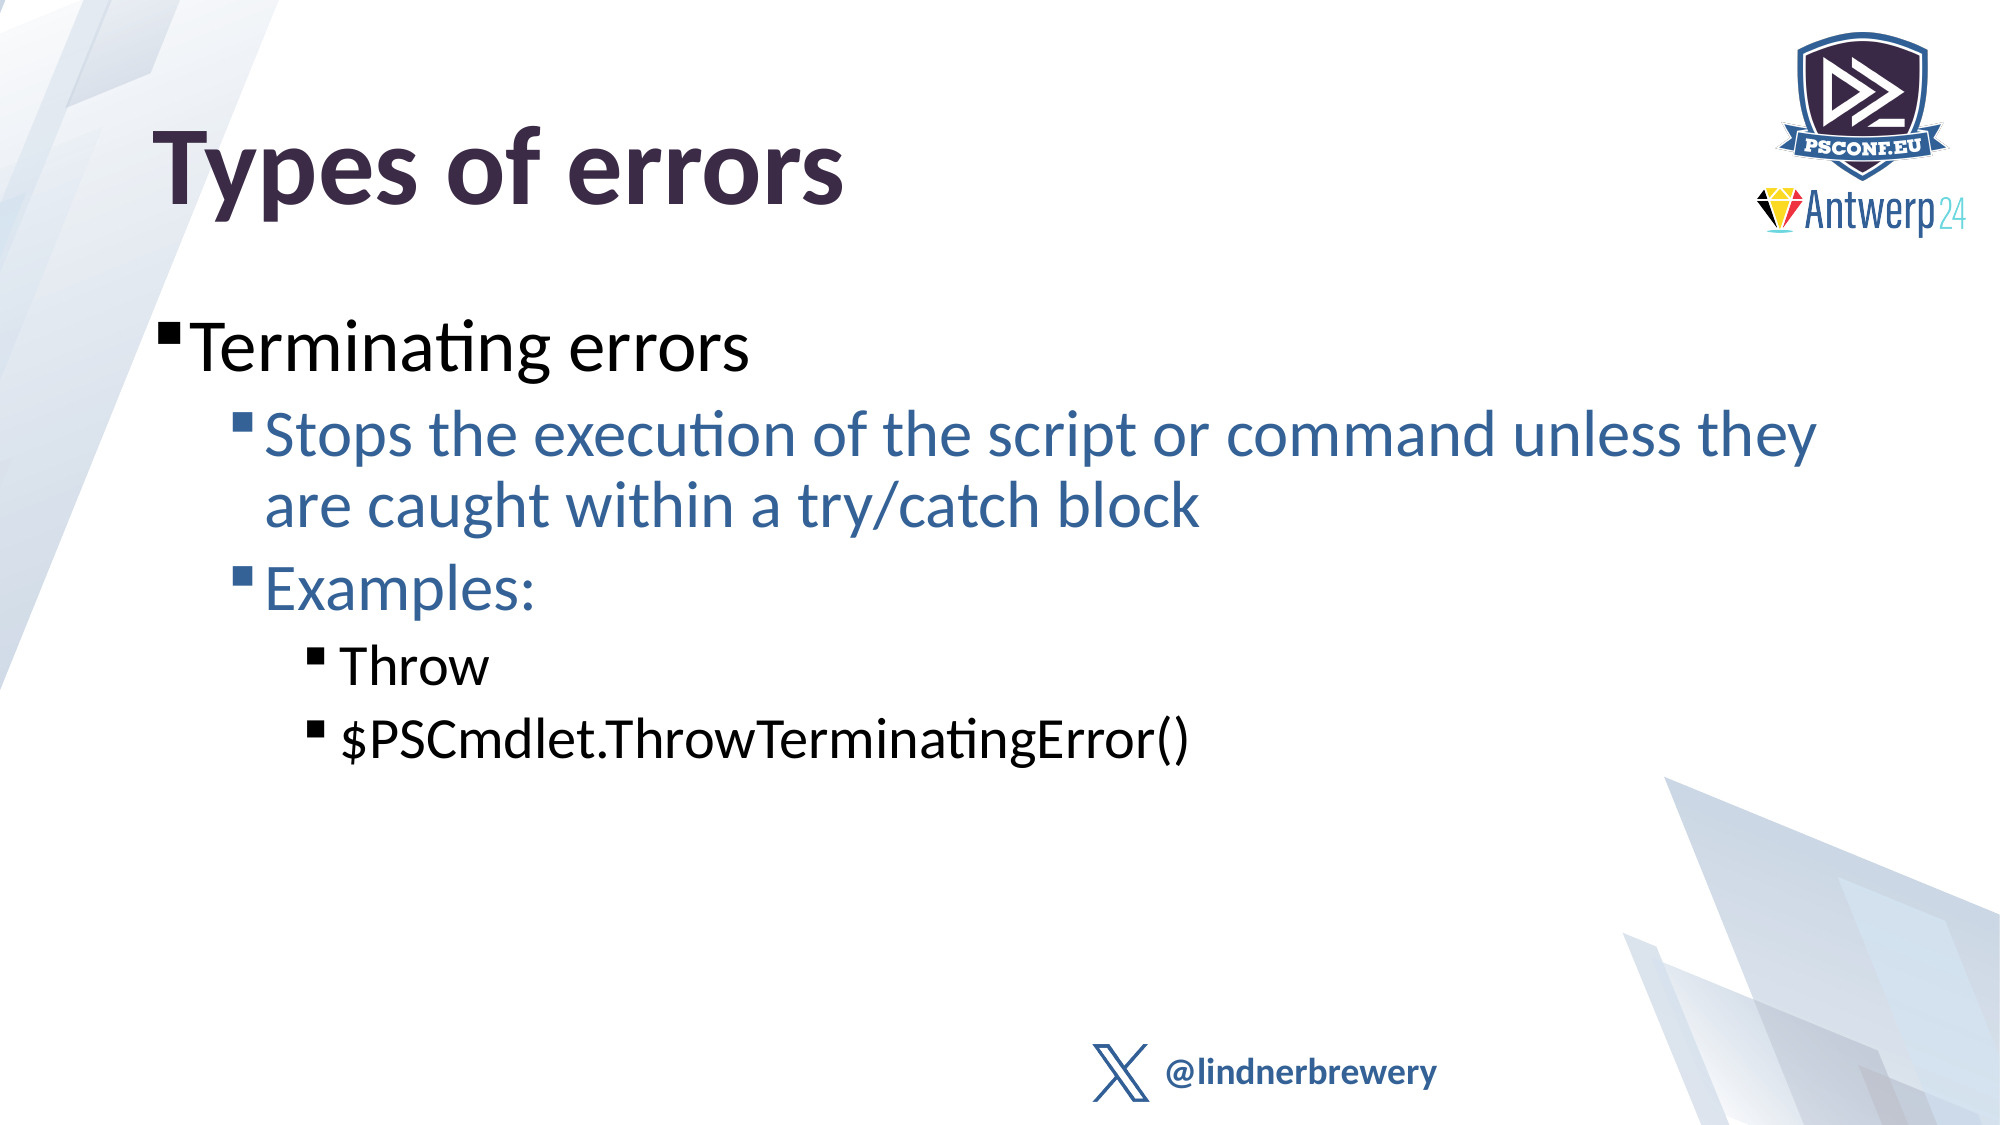

# Types of errors
Terminating errors
Stops the execution of the script or command unless they are caught within a try/catch block
Examples:
Throw
$PSCmdlet.ThrowTerminatingError()